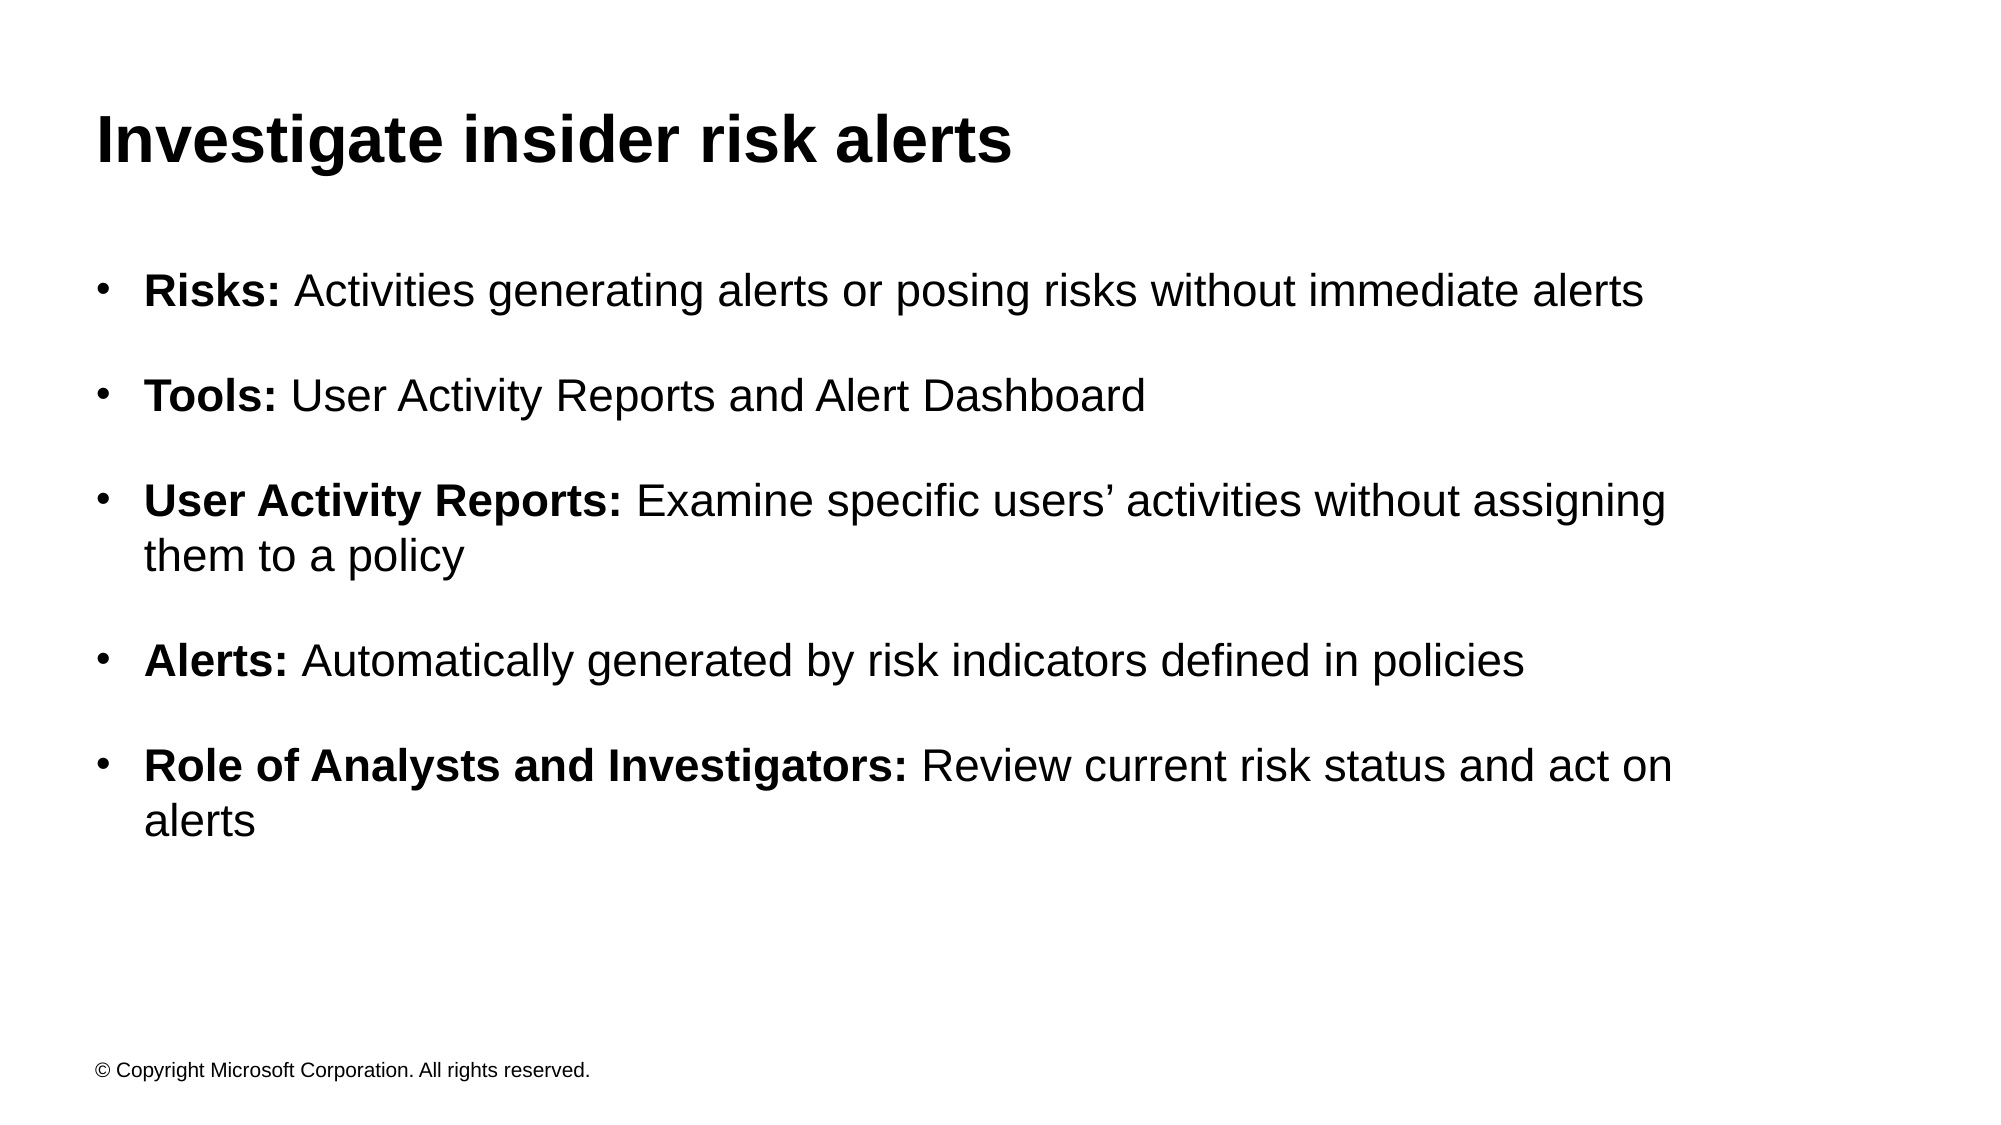

# Investigate insider risk alerts
Risks: Activities generating alerts or posing risks without immediate alerts
Tools: User Activity Reports and Alert Dashboard
User Activity Reports: Examine specific users’ activities without assigning them to a policy
Alerts: Automatically generated by risk indicators defined in policies
Role of Analysts and Investigators: Review current risk status and act on alerts